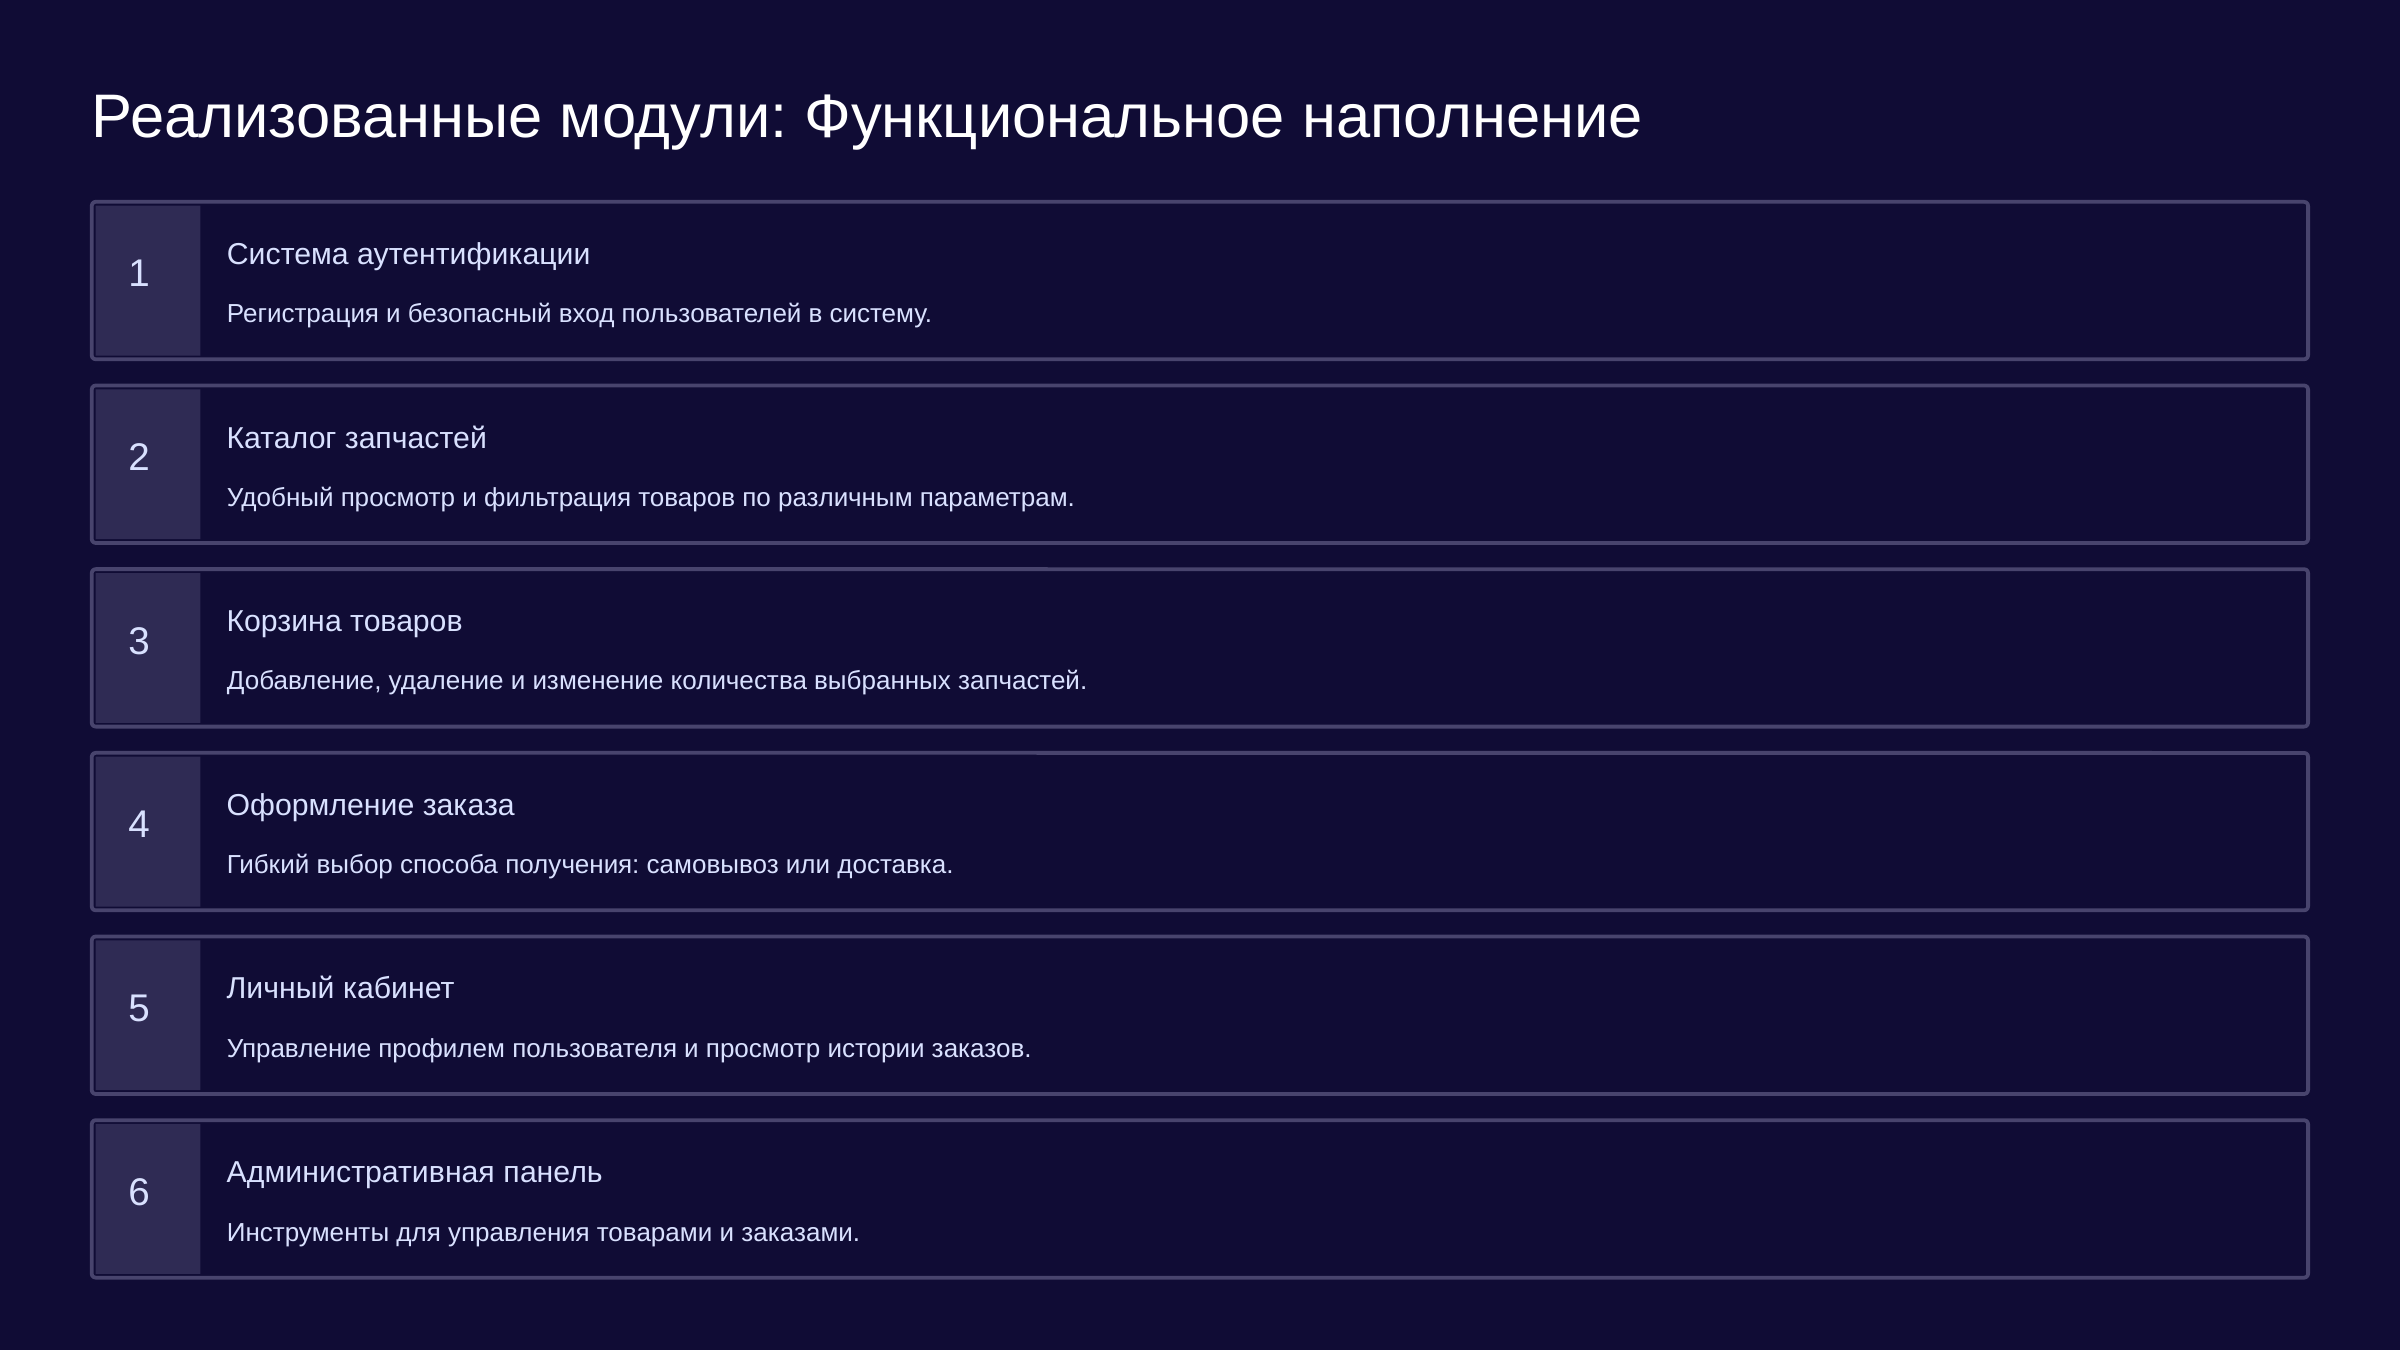

Реализованные модули: Функциональное наполнение

Система аутентификации
1
Регистрация и безопасный вход пользователей в систему.

Каталог запчастей
2
Удобный просмотр и фильтрация товаров по различным параметрам.

Корзина товаров
3
Добавление, удаление и изменение количества выбранных запчастей.

Оформление заказа
4
Гибкий выбор способа получения: самовывоз или доставка.

Личный кабинет
5
Управление профилем пользователя и просмотр истории заказов.

Административная панель
6
Инструменты для управления товарами и заказами.